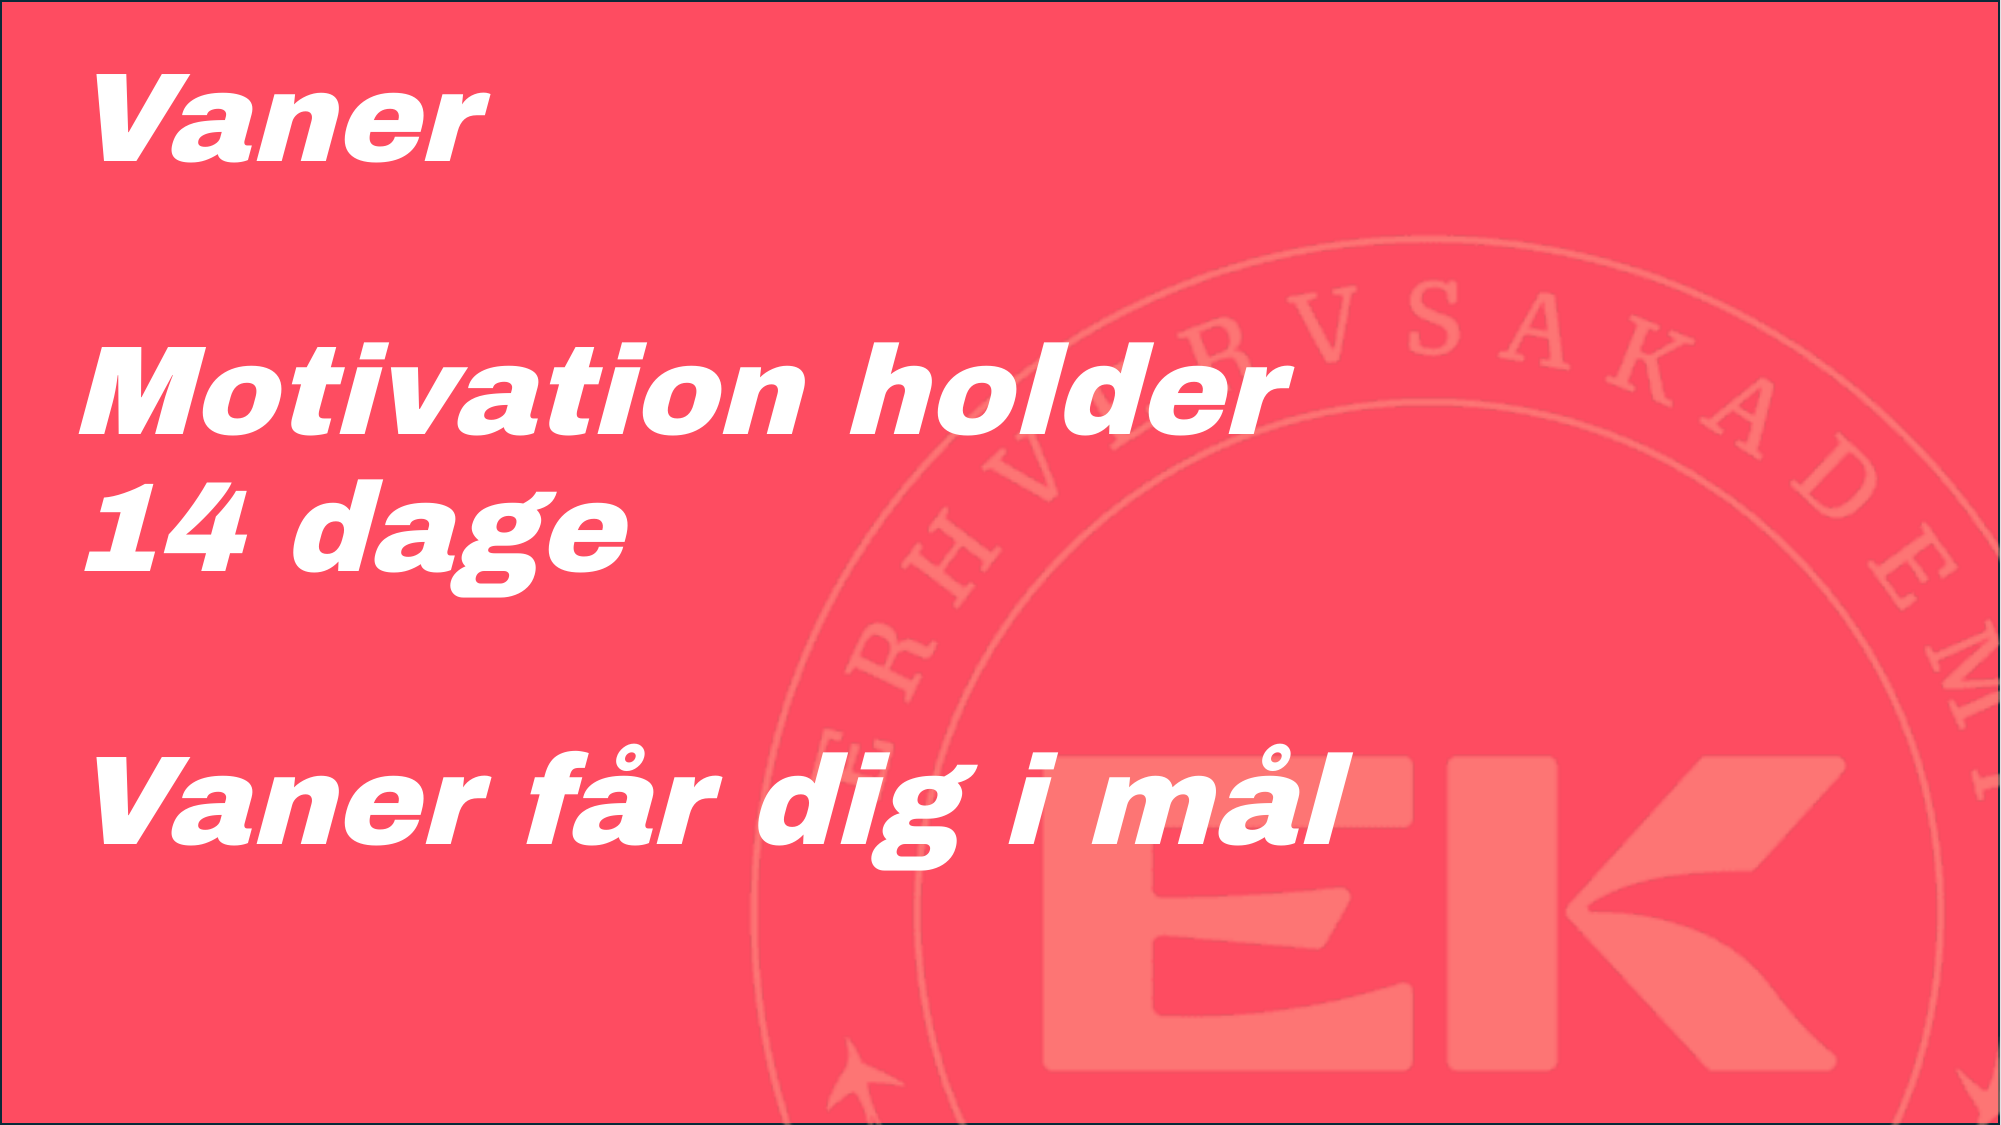

# Vaner Motivation holder 14 dage Vaner får dig i mål